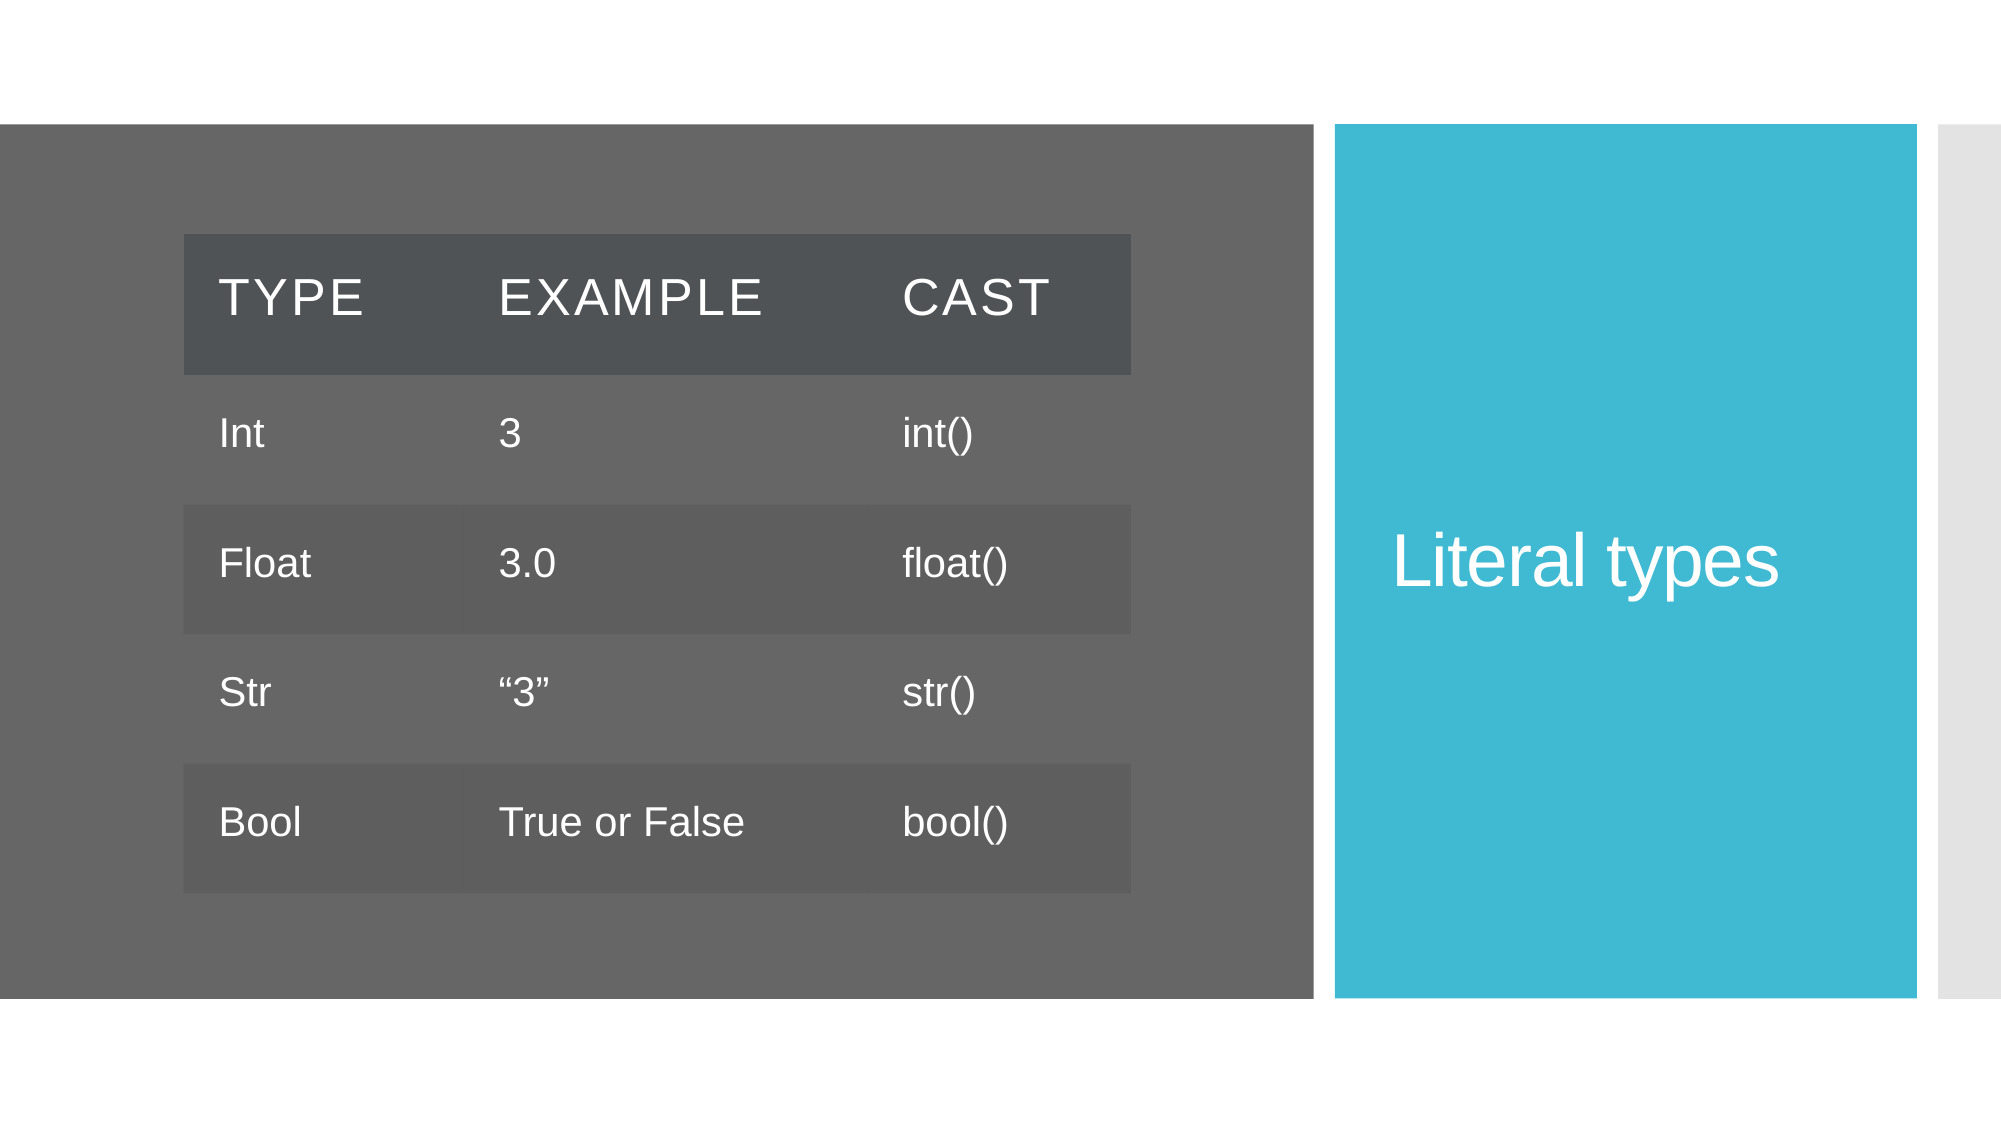

# Literal types
| Type | Example | Cast |
| --- | --- | --- |
| Int | 3 | int() |
| Float | 3.0 | float() |
| Str | “3” | str() |
| Bool | True or False | bool() |